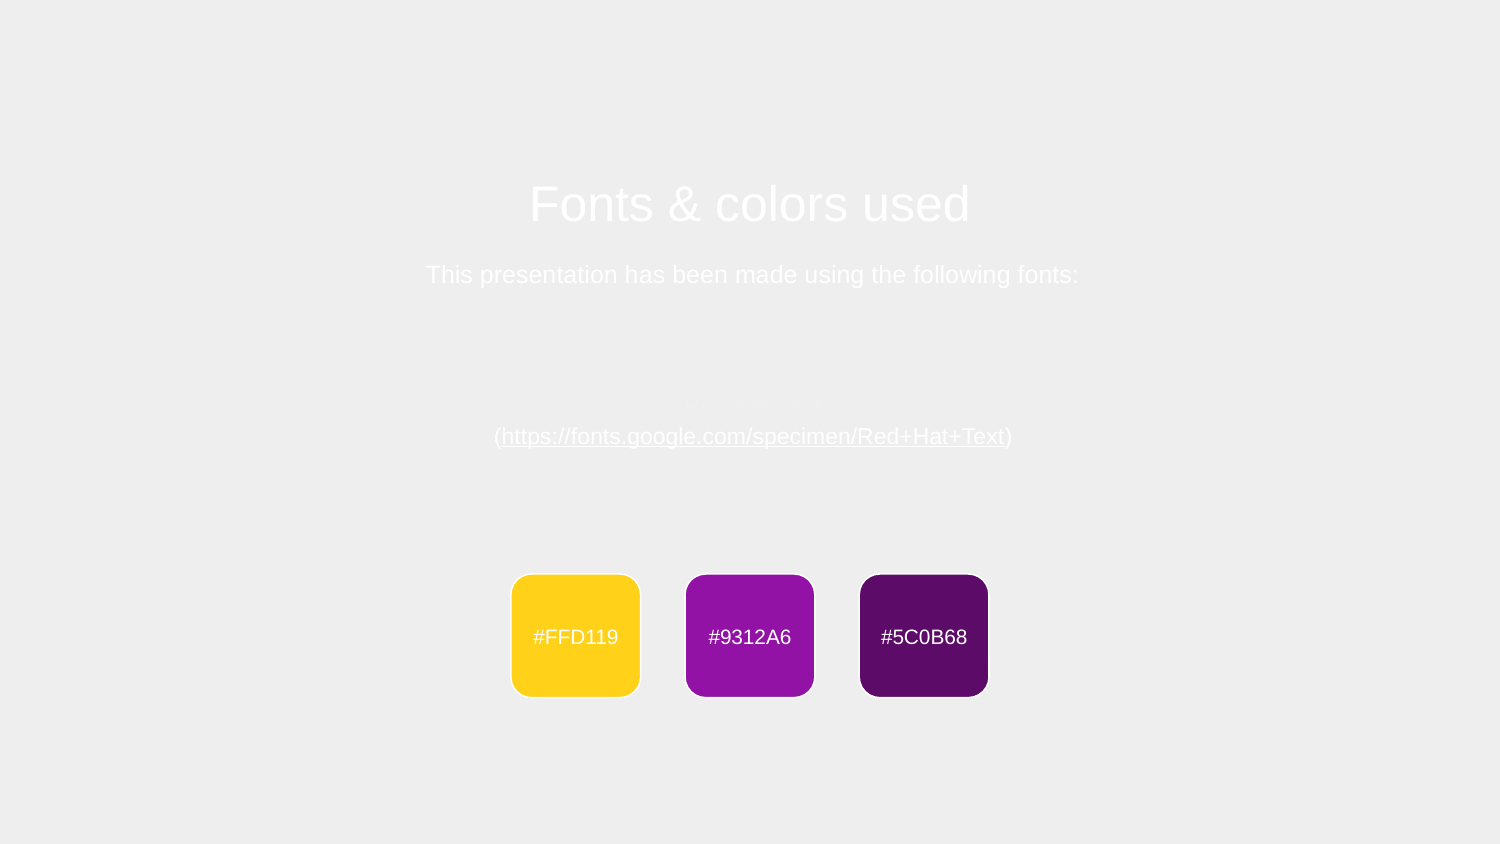

Fonts & colors used
This presentation has been made using the following fonts:

Red Hat Text
(https://fonts.google.com/specimen/Red+Hat+Text)

#FFD119
#9312A6
#5C0B68